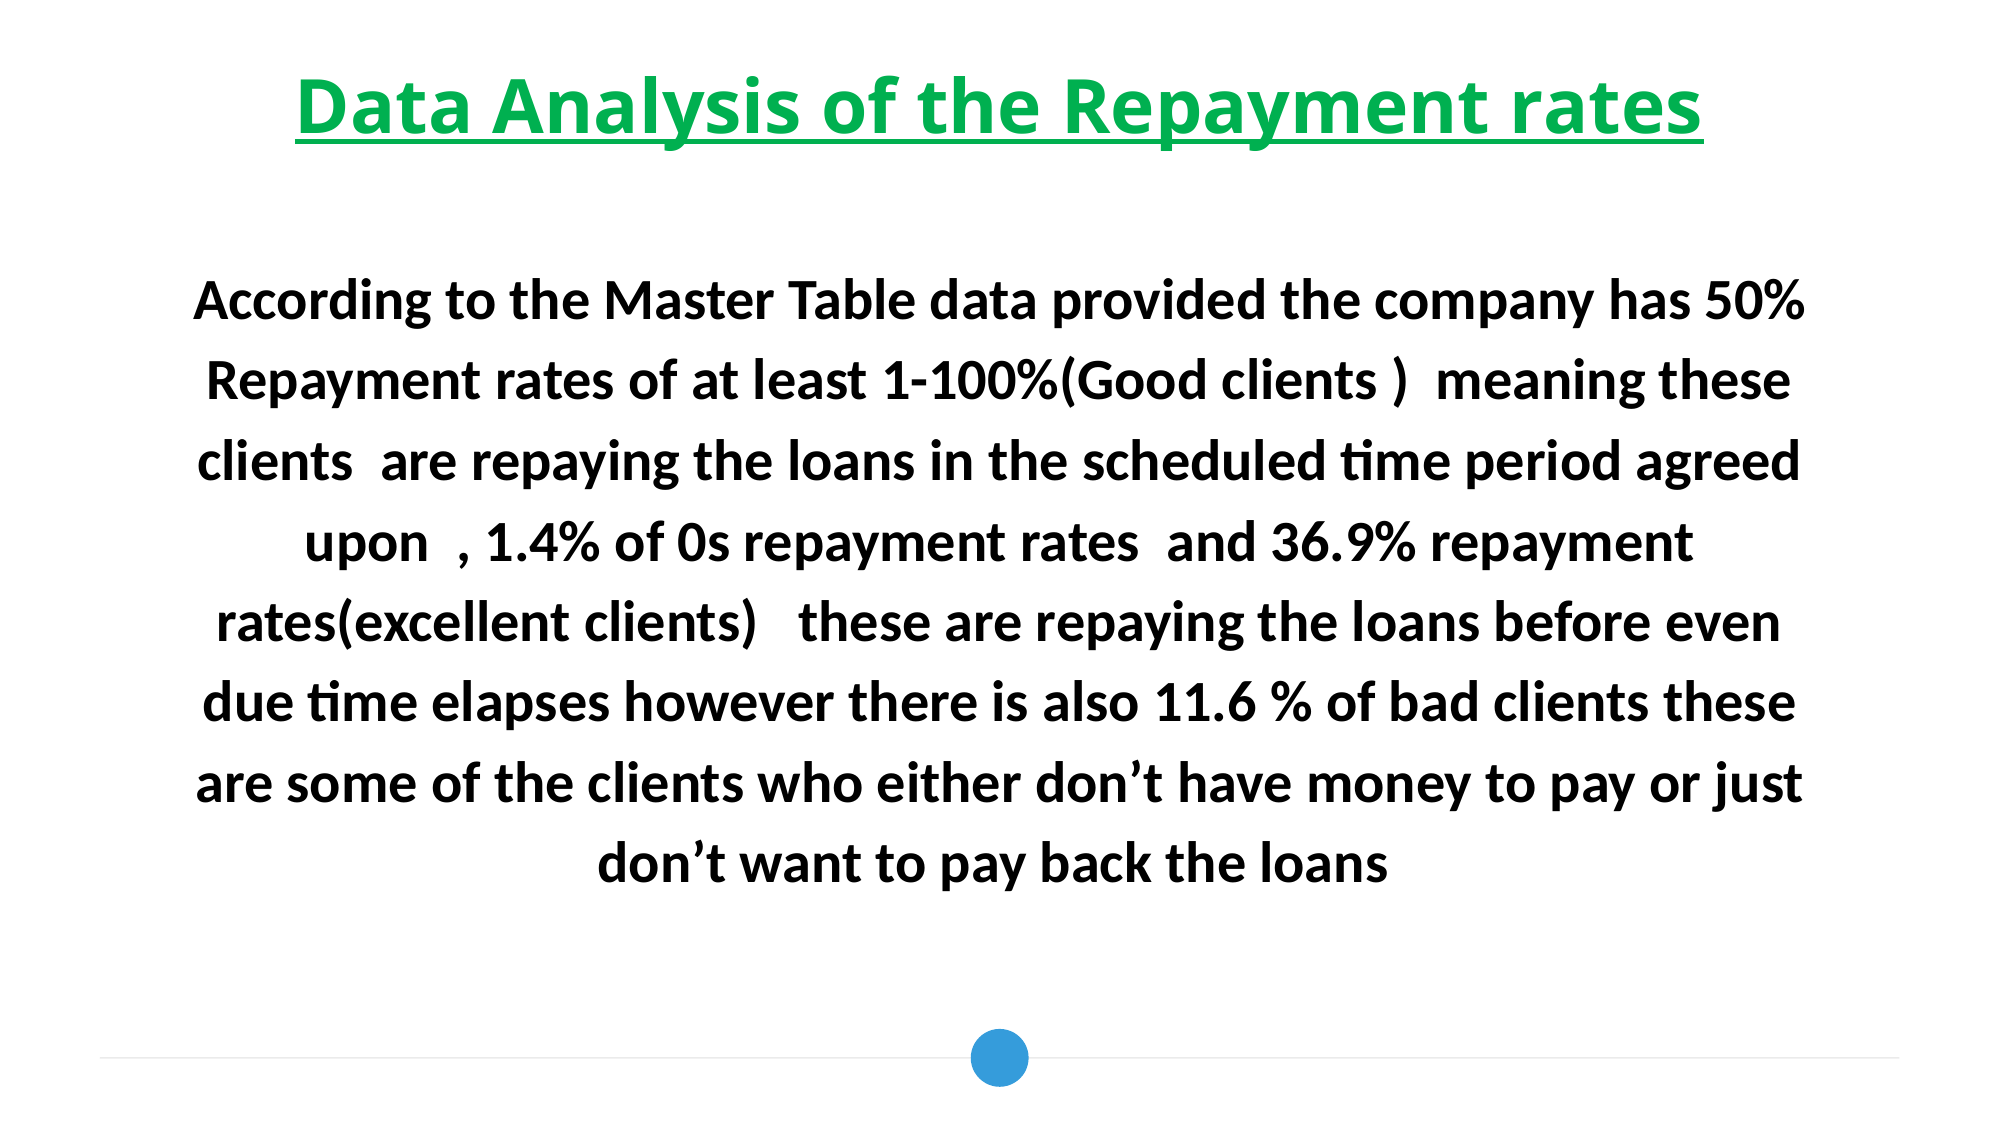

# Data Analysis of the Repayment rates
According to the Master Table data provided the company has 50% Repayment rates of at least 1-100%(Good clients )  meaning these clients  are repaying the loans in the scheduled time period agreed upon  , 1.4% of 0s repayment rates  and 36.9% repayment rates(excellent clients)   these are repaying the loans before even due time elapses however there is also 11.6 % of bad clients these are some of the clients who either don’t have money to pay or just don’t want to pay back the loans